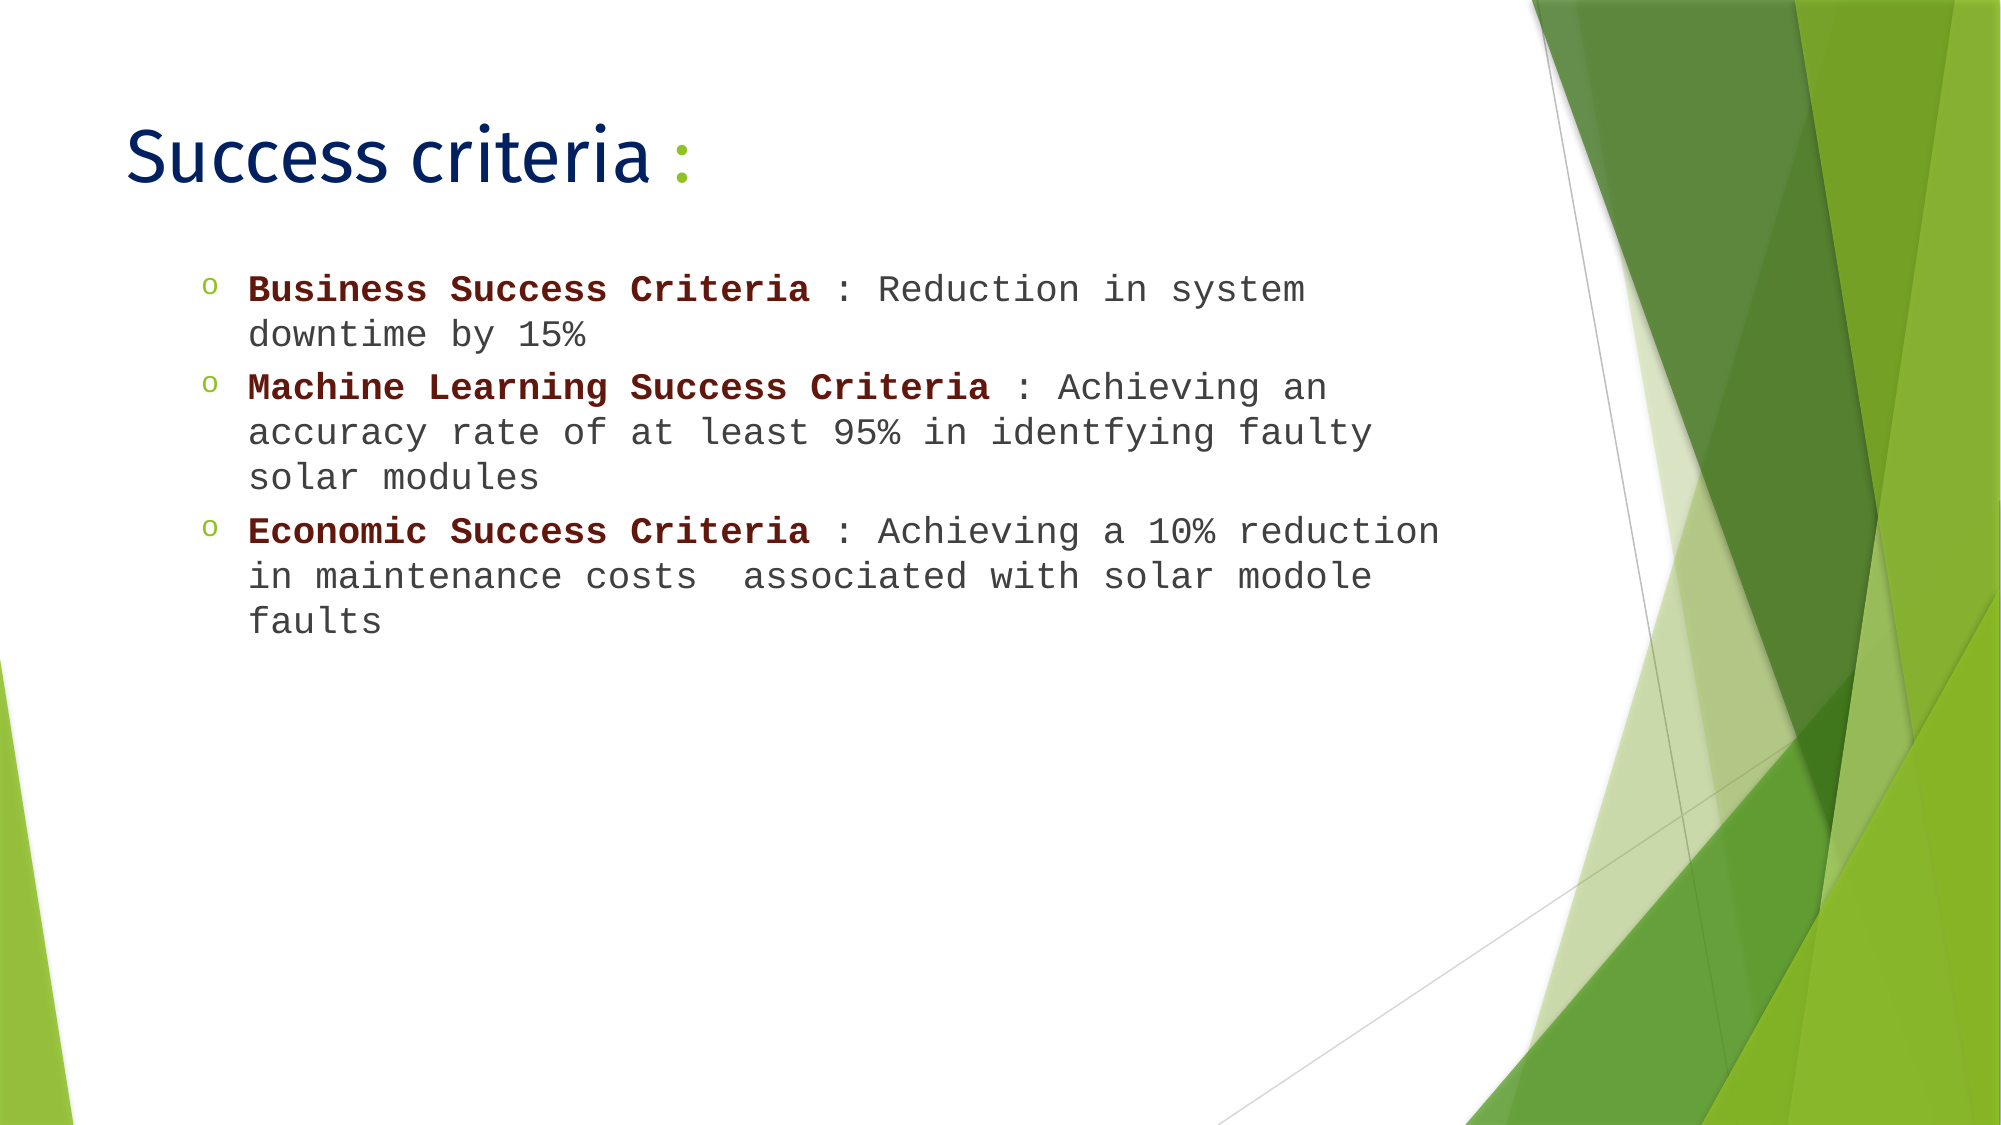

# Success criteria :
Business Success Criteria : Reduction in system downtime by 15%
Machine Learning Success Criteria : Achieving an accuracy rate of at least 95% in identfying faulty solar modules
Economic Success Criteria : Achieving a 10% reduction in maintenance costs  associated with solar modole faults